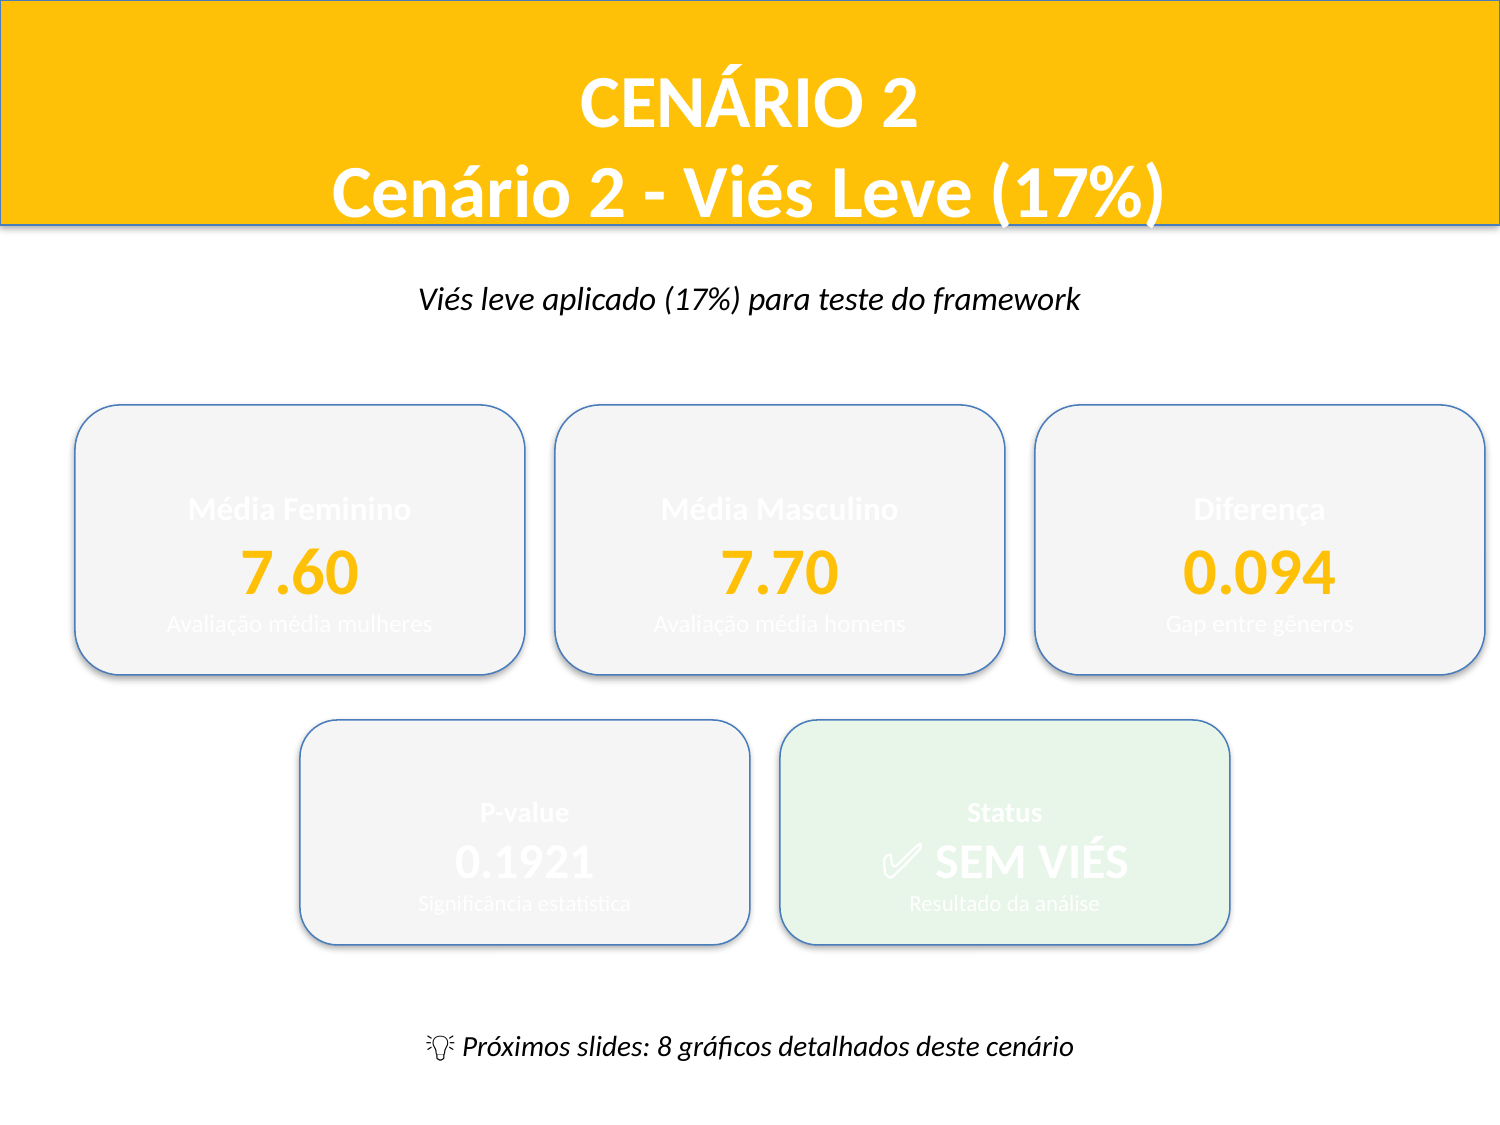

CENÁRIO 2
Cenário 2 - Viés Leve (17%)
Viés leve aplicado (17%) para teste do framework

Média Feminino
7.60
Avaliação média mulheres

Média Masculino
7.70
Avaliação média homens

Diferença
0.094
Gap entre gêneros

P-value
0.1921
Significância estatística

Status
✅ SEM VIÉS
Resultado da análise
💡 Próximos slides: 8 gráficos detalhados deste cenário